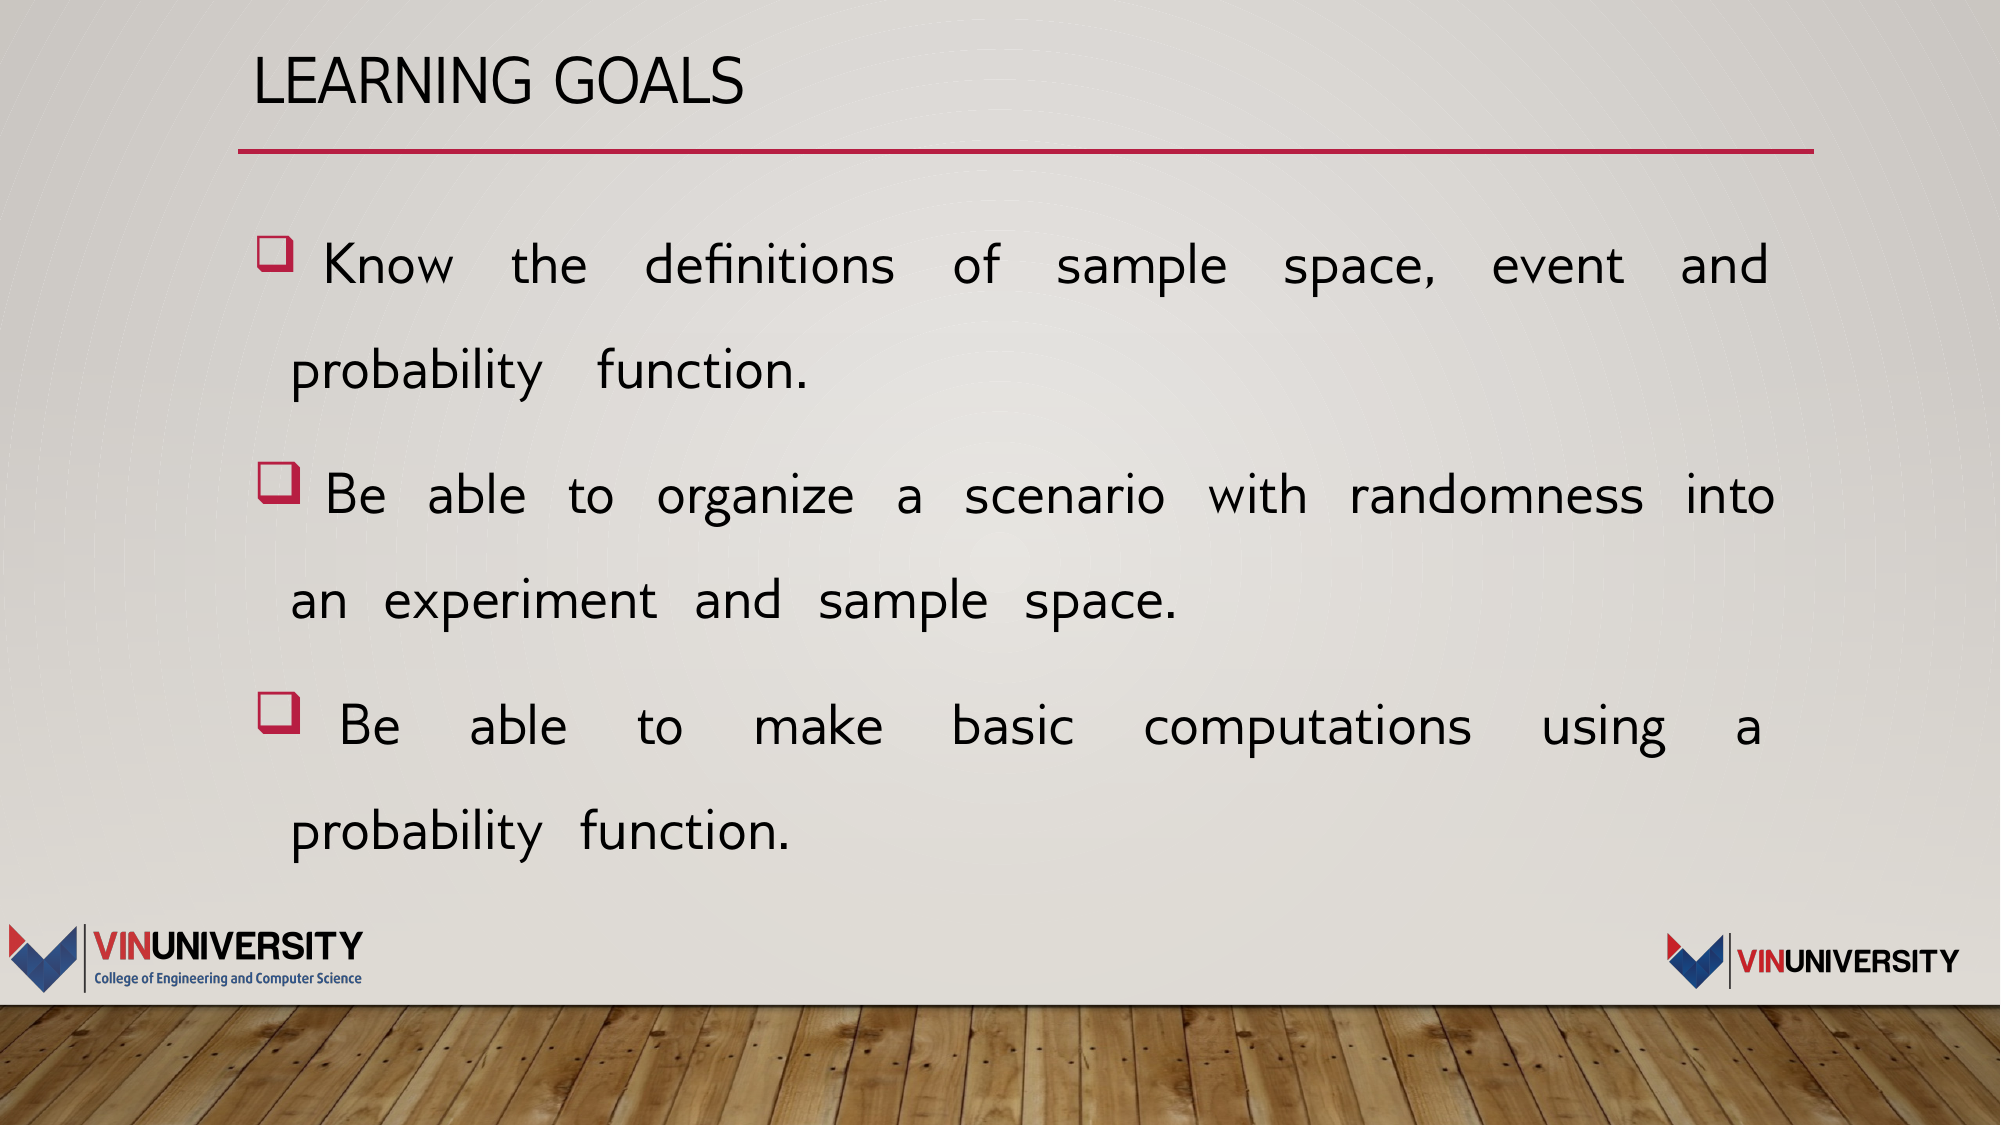

# LEARNING GOALS
 Know  the  definitions  of  sample  space,  event  and  probability   function.
 Be  able  to  organize  a  scenario  with  randomness  into  an  experiment  and  sample  space.
 Be  able  to  make  basic  computations  using  a  probability  function.